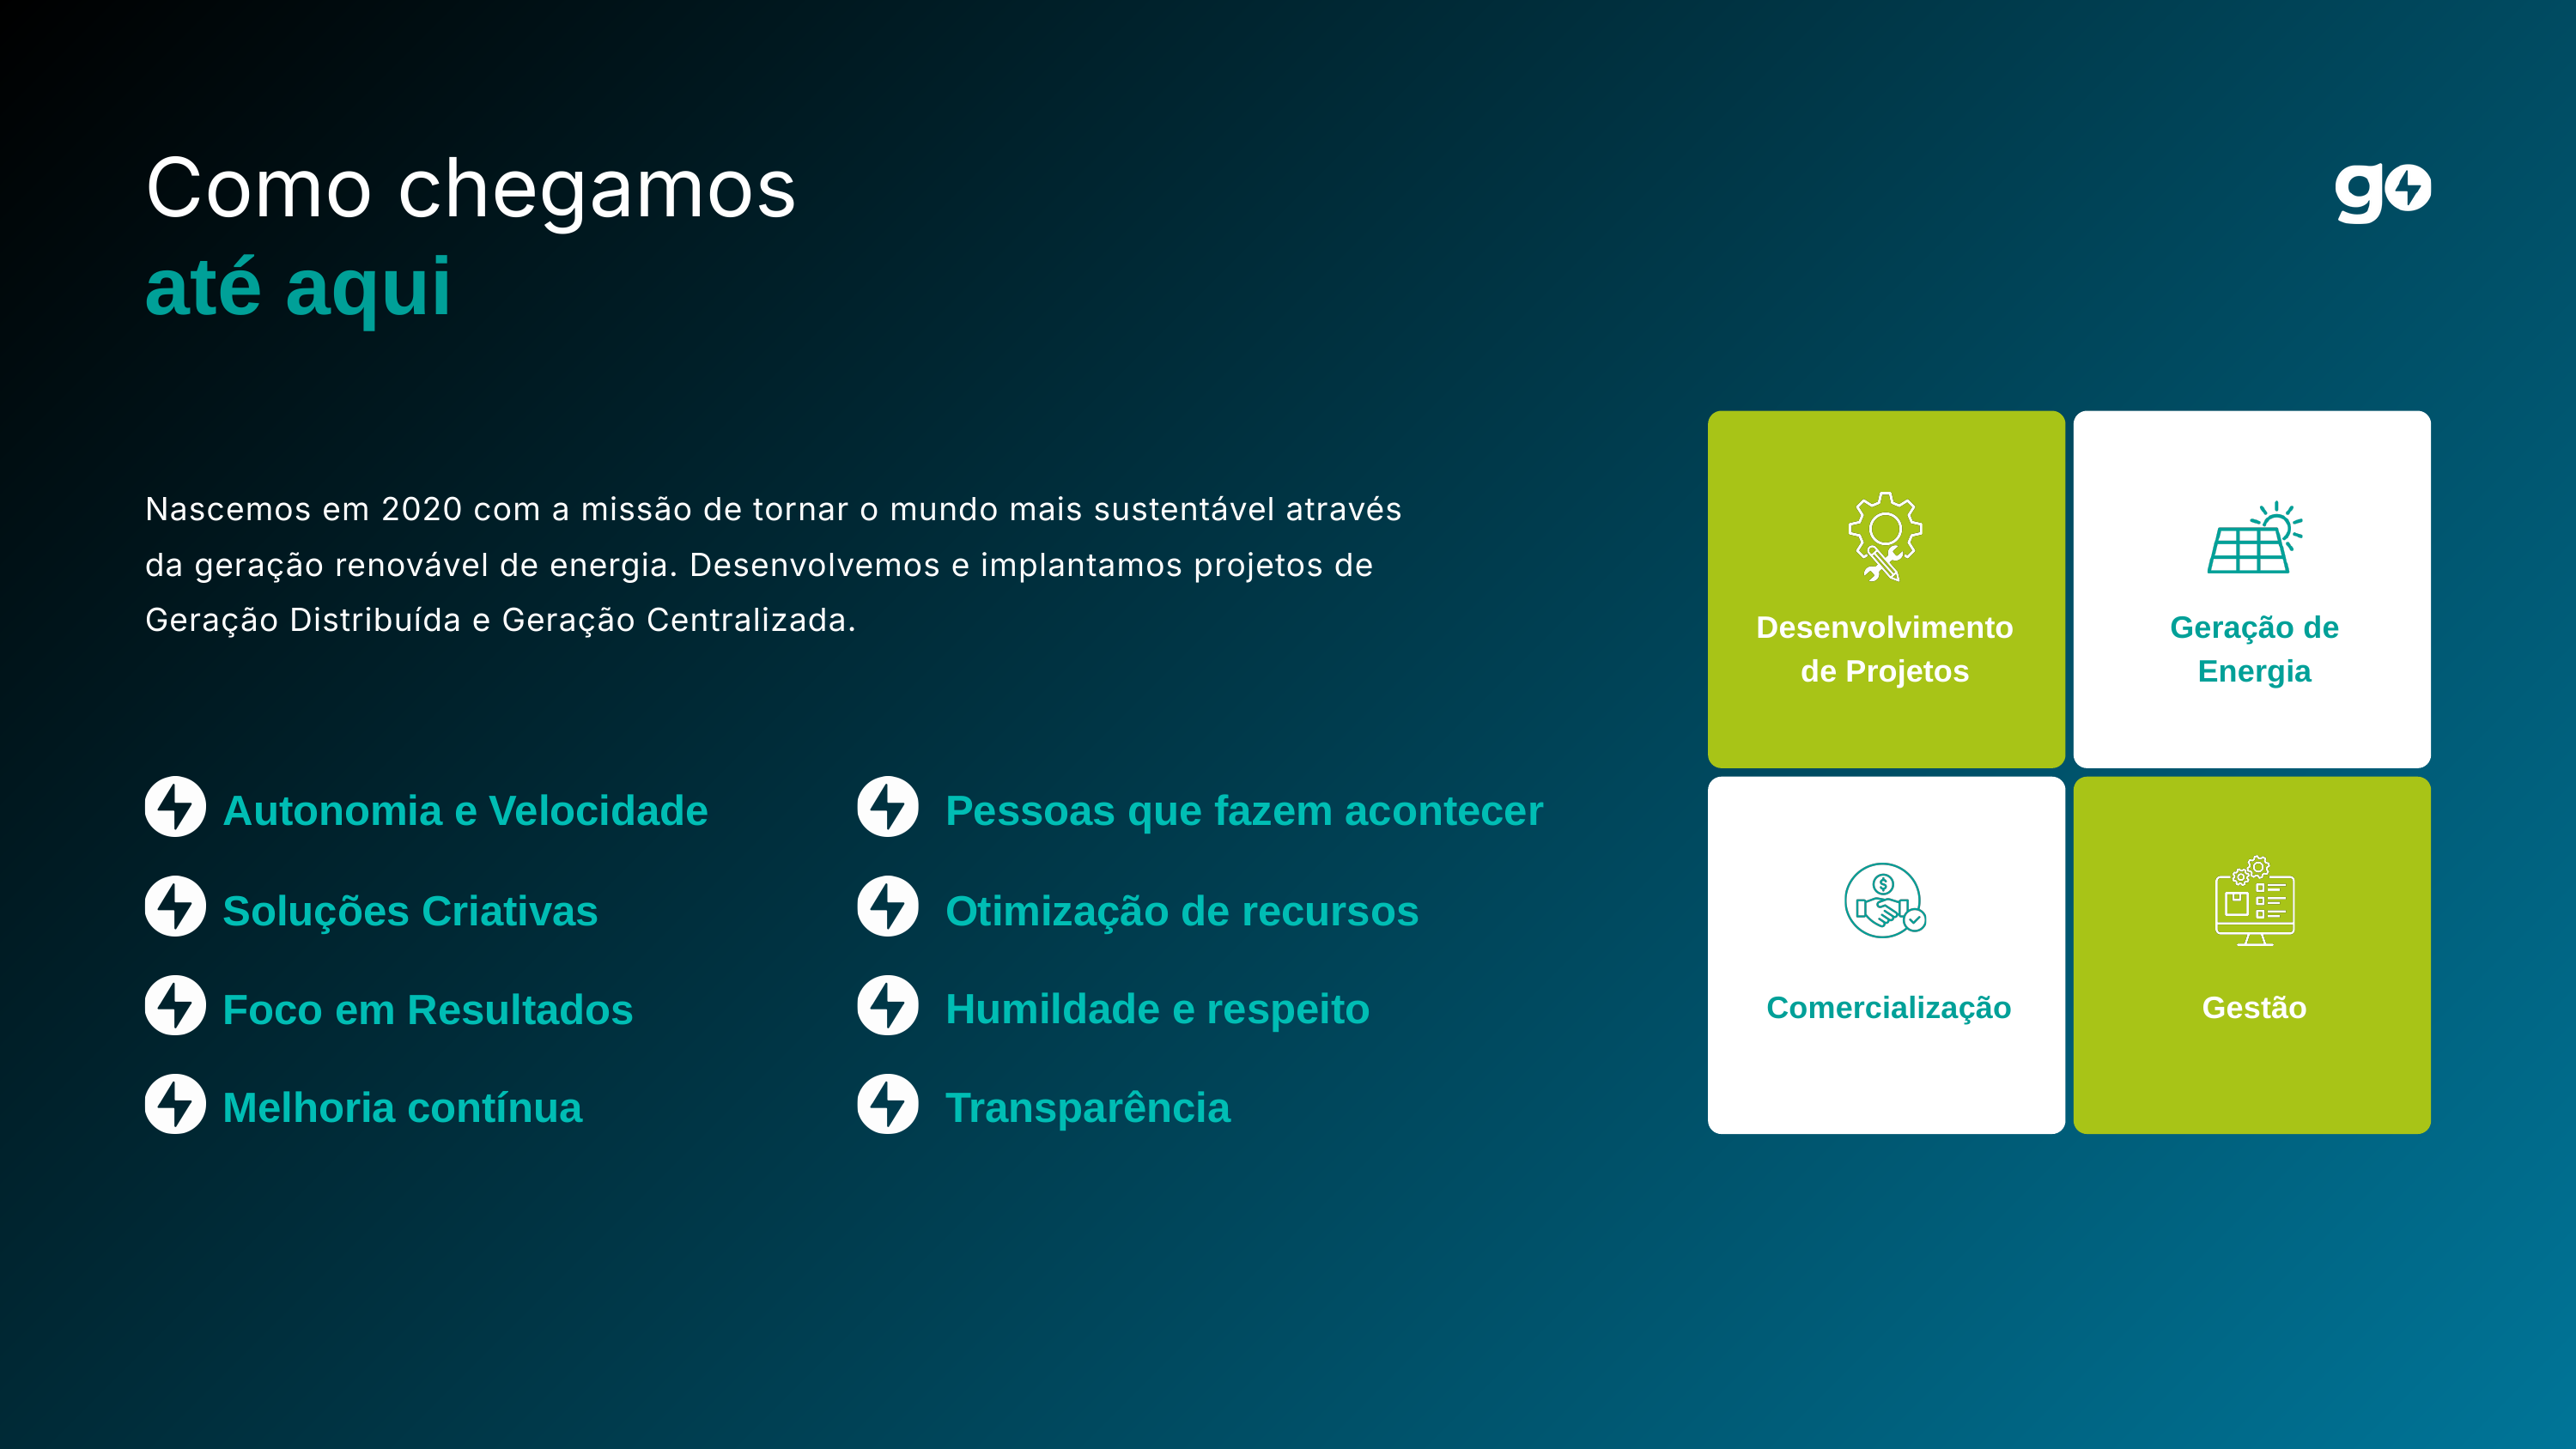

Como chegamos
até aqui

Nascemos em 2020 com a missão de tornar o mundo mais sustentável através da geração renovável de energia. Desenvolvemos e implantamos projetos de Geração Distribuída e Geração Centralizada.

Desenvolvimento de Projetos
Geração de Energia
Autonomia e Velocidade
Pessoas que fazem acontecer

Soluções Criativas
Otimização de recursos

Humildade e respeito
Foco em Resultados

Comercialização
Gestão
Melhoria contínua
Transparência